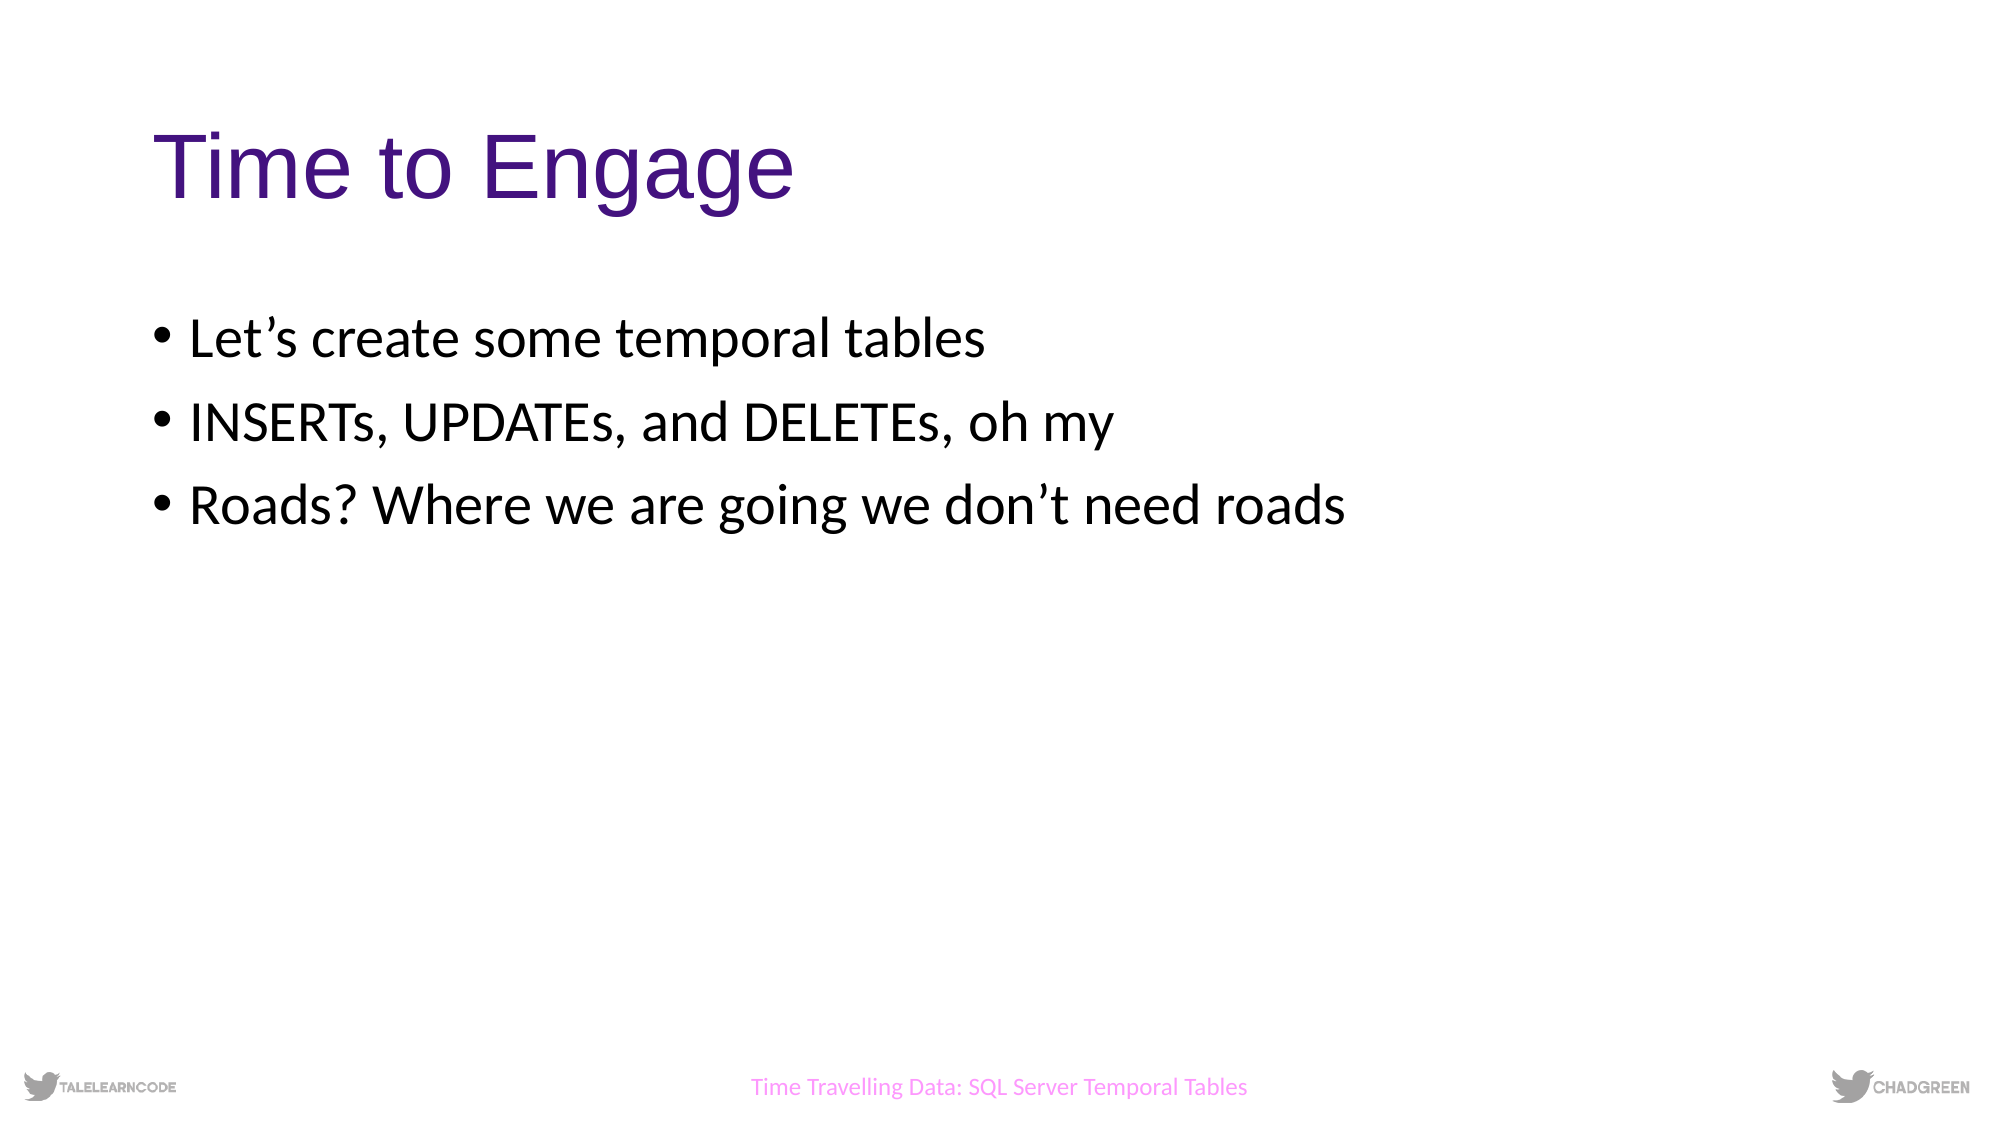

# Time to Engage
Let’s create some temporal tables
INSERTs, UPDATEs, and DELETEs, oh my
Roads? Where we are going we don’t need roads